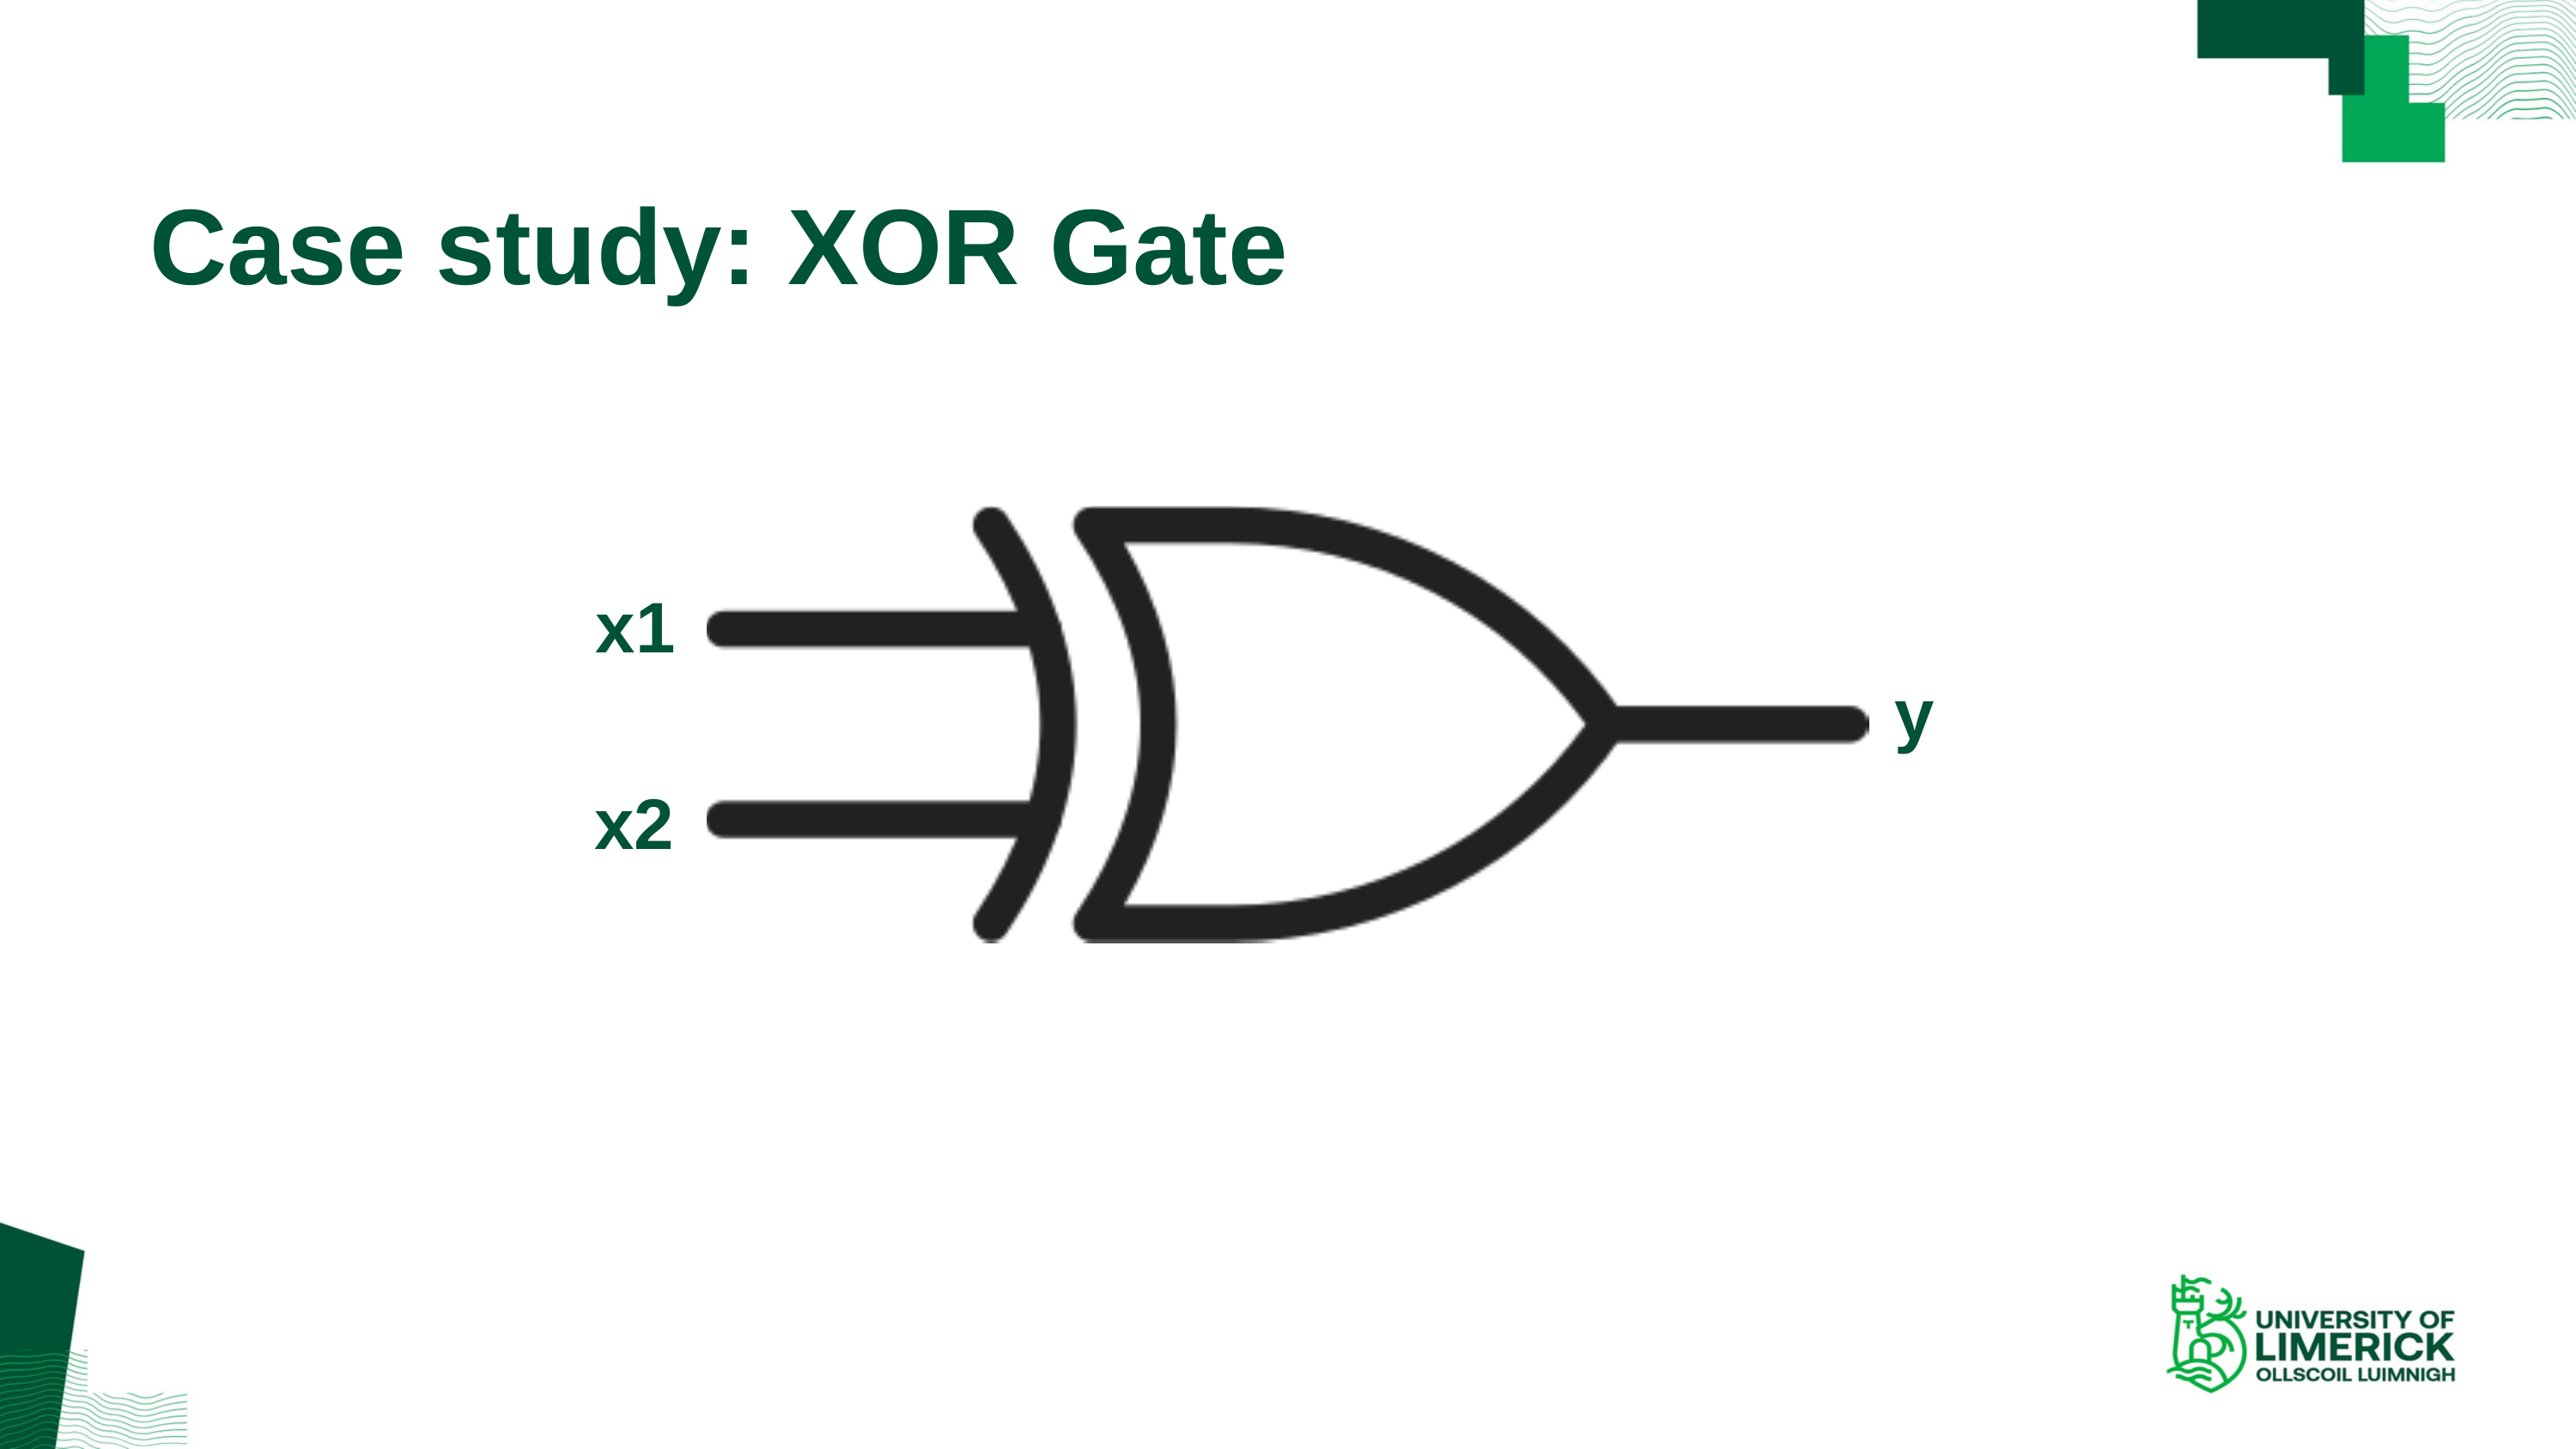

Case study: XOR Gate

x1
y
x2